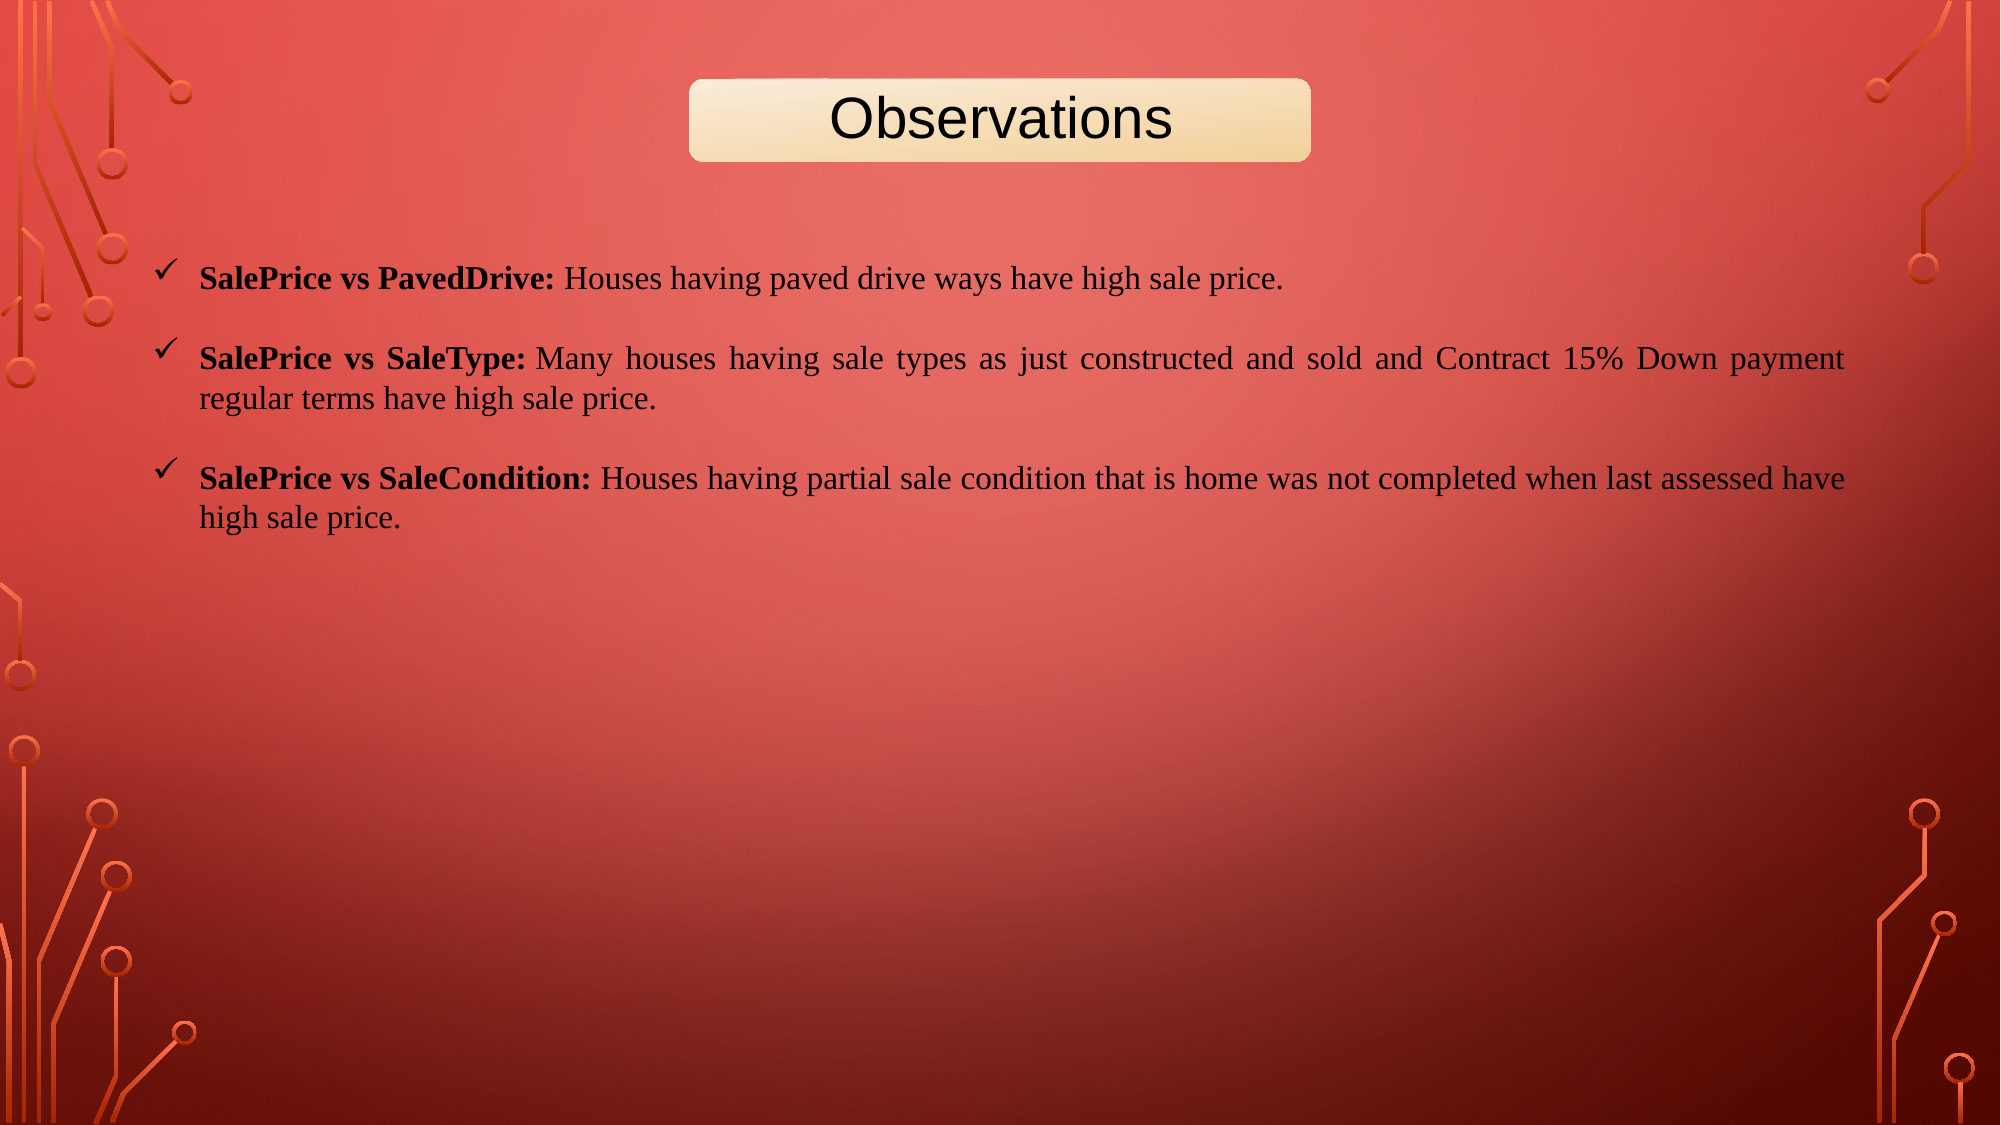

Observations
SalePrice vs PavedDrive: Houses having paved drive ways have high sale price.

SalePrice vs SaleType: Many houses having sale types as just constructed and sold and Contract 15% Down payment regular terms have high sale price.

SalePrice vs SaleCondition: Houses having partial sale condition that is home was not completed when last assessed have high sale price.